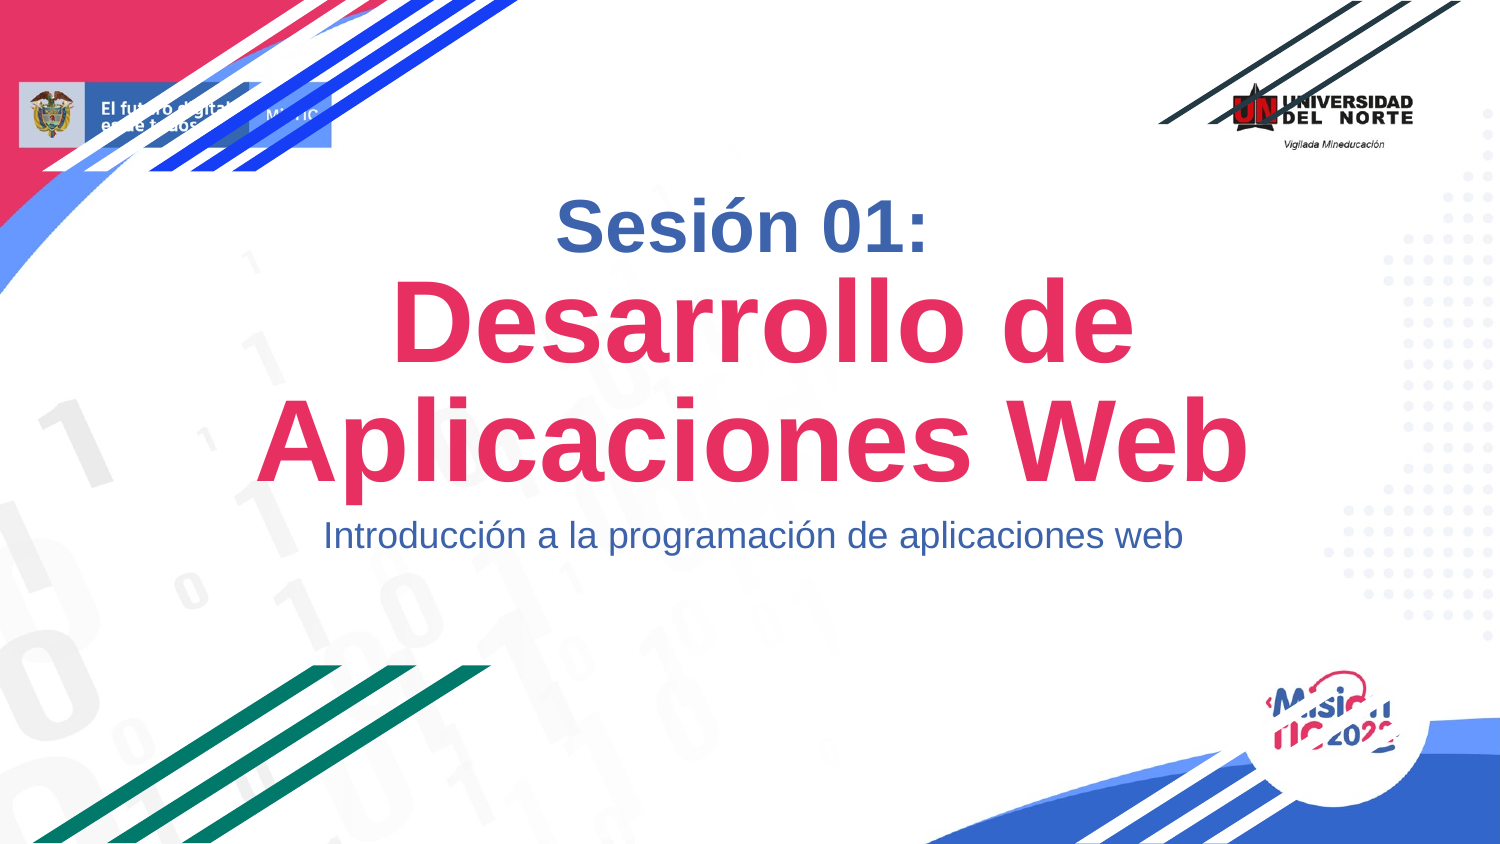

# Sesión 01:
 Desarrollo de Aplicaciones Web
Introducción a la programación de aplicaciones web